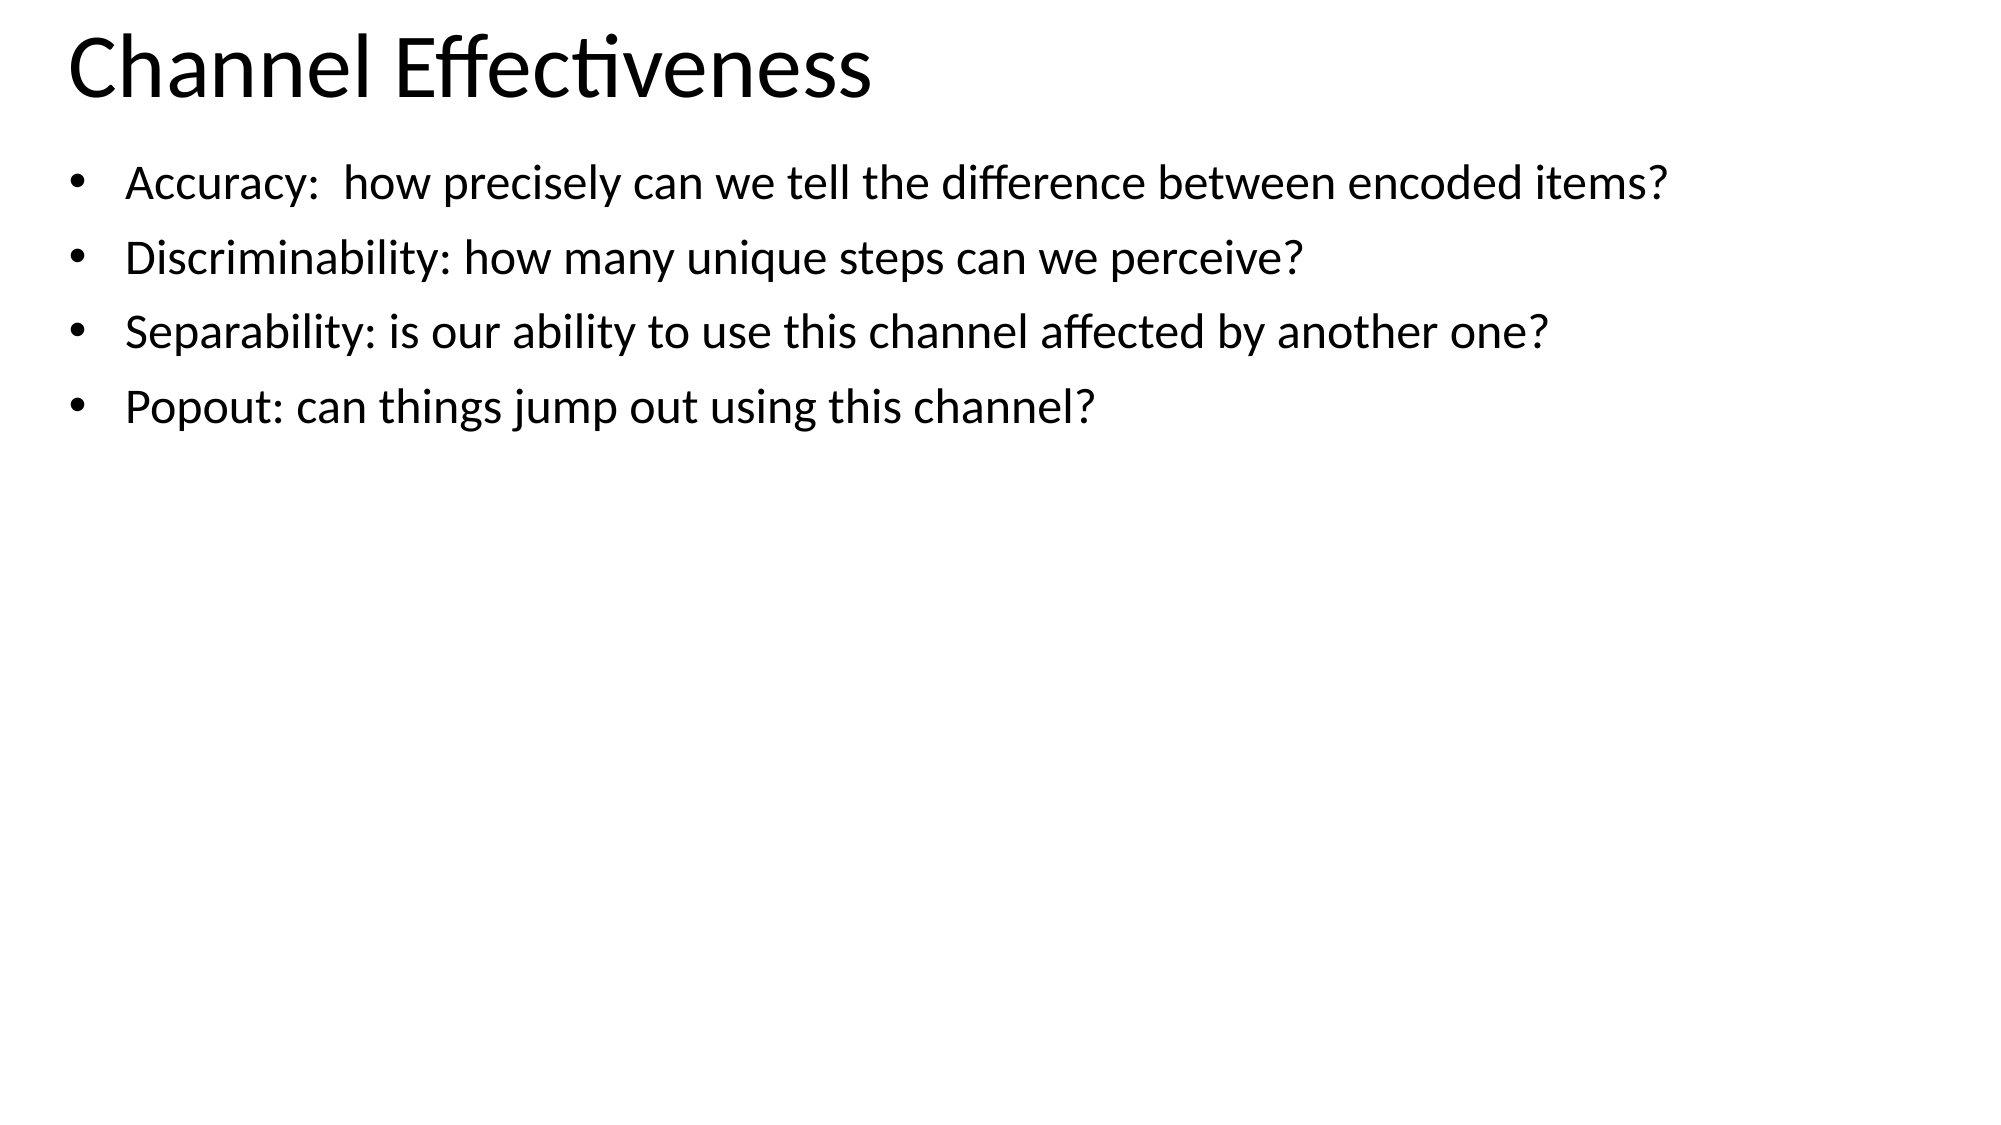

Channel Effectiveness
Accuracy:  how precisely can we tell the difference between encoded items?
Discriminability: how many unique steps can we perceive?
Separability: is our ability to use this channel affected by another one?
Popout: can things jump out using this channel?